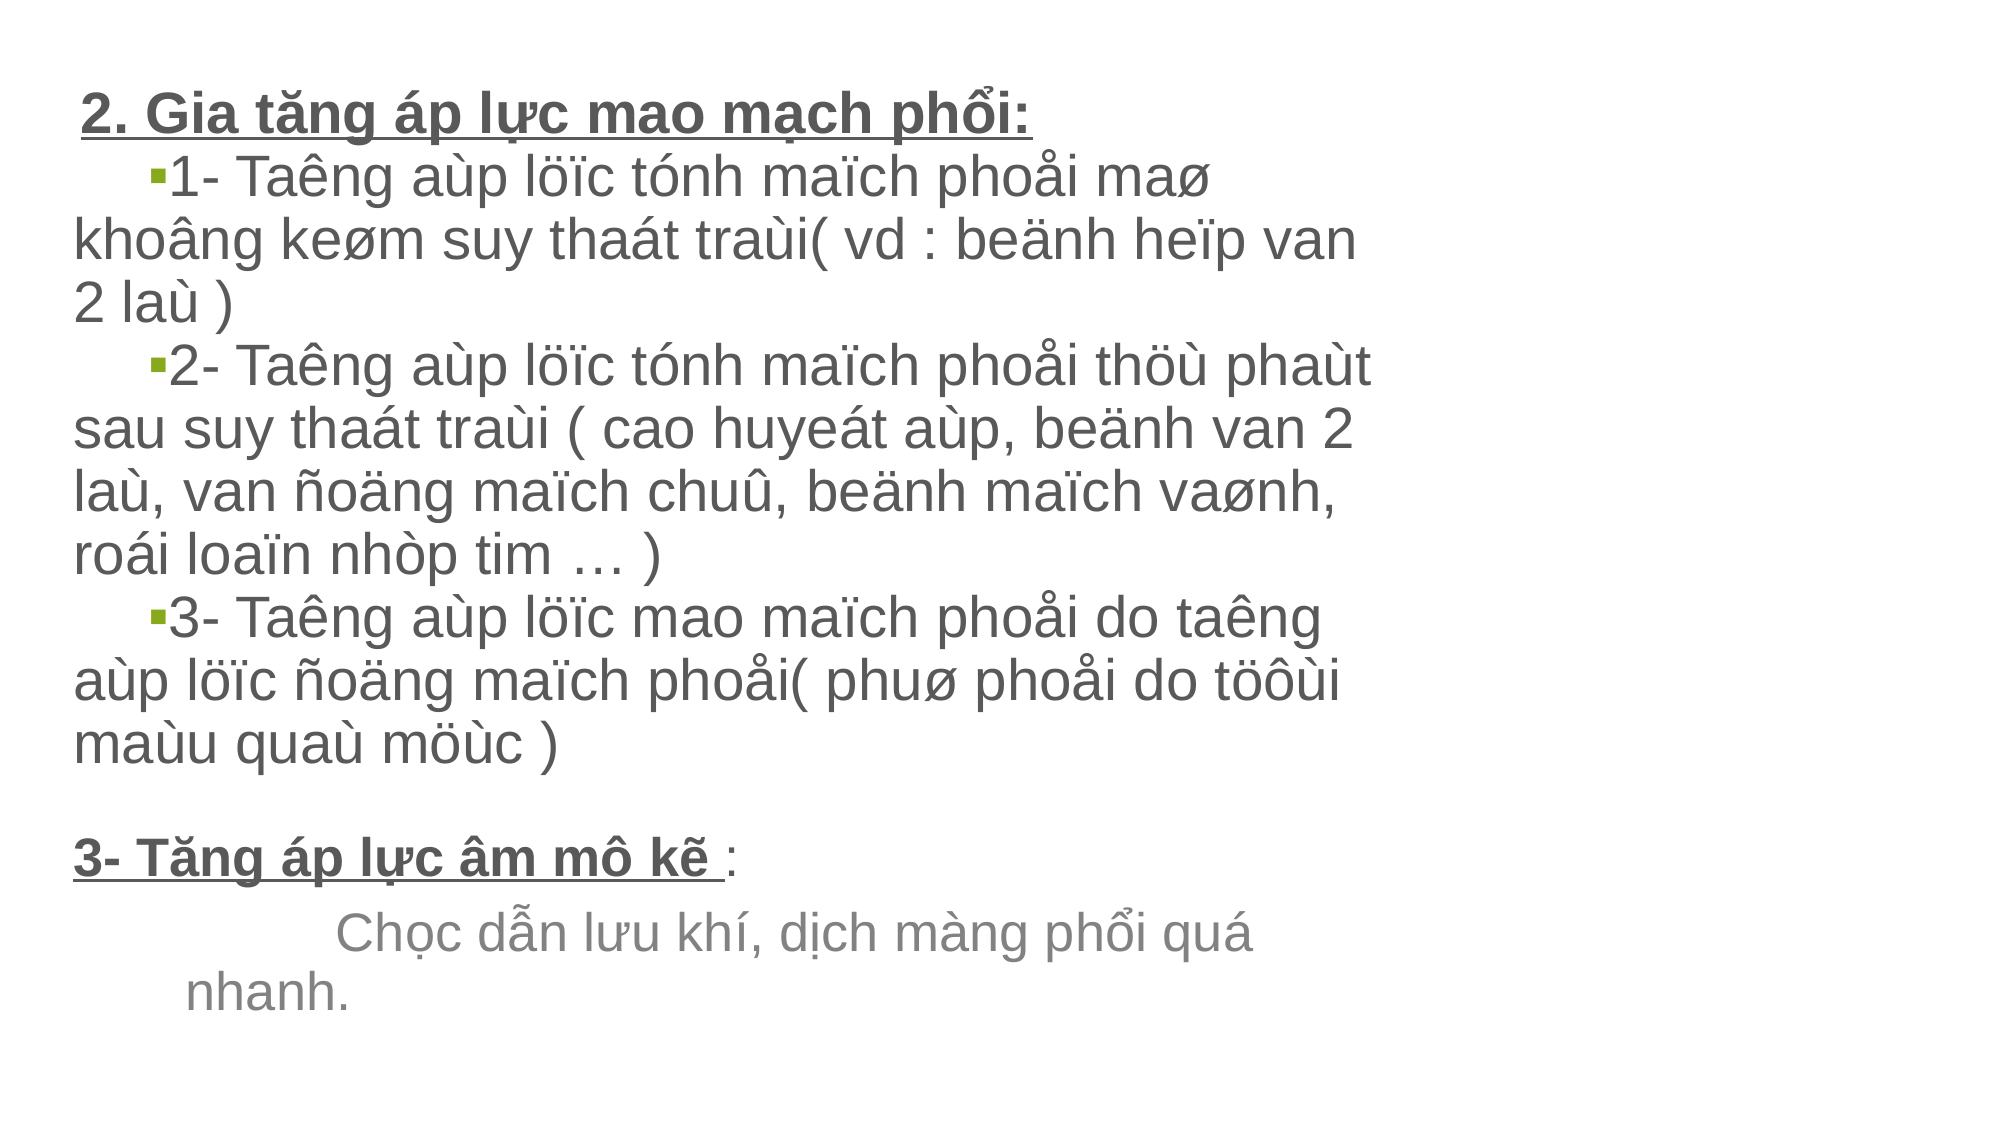

2. Gia tăng áp lực mao mạch phổi:
1- Taêng aùp löïc tónh maïch phoåi maø khoâng keøm suy thaát traùi( vd : beänh heïp van 2 laù )
2- Taêng aùp löïc tónh maïch phoåi thöù phaùt sau suy thaát traùi ( cao huyeát aùp, beänh van 2 laù, van ñoäng maïch chuû, beänh maïch vaønh, roái loaïn nhòp tim … )
3- Taêng aùp löïc mao maïch phoåi do taêng aùp löïc ñoäng maïch phoåi( phuø phoåi do töôùi maùu quaù möùc )

3- Tăng áp lực âm mô kẽ :
	Chọc dẫn lưu khí, dịch màng phổi quá nhanh.